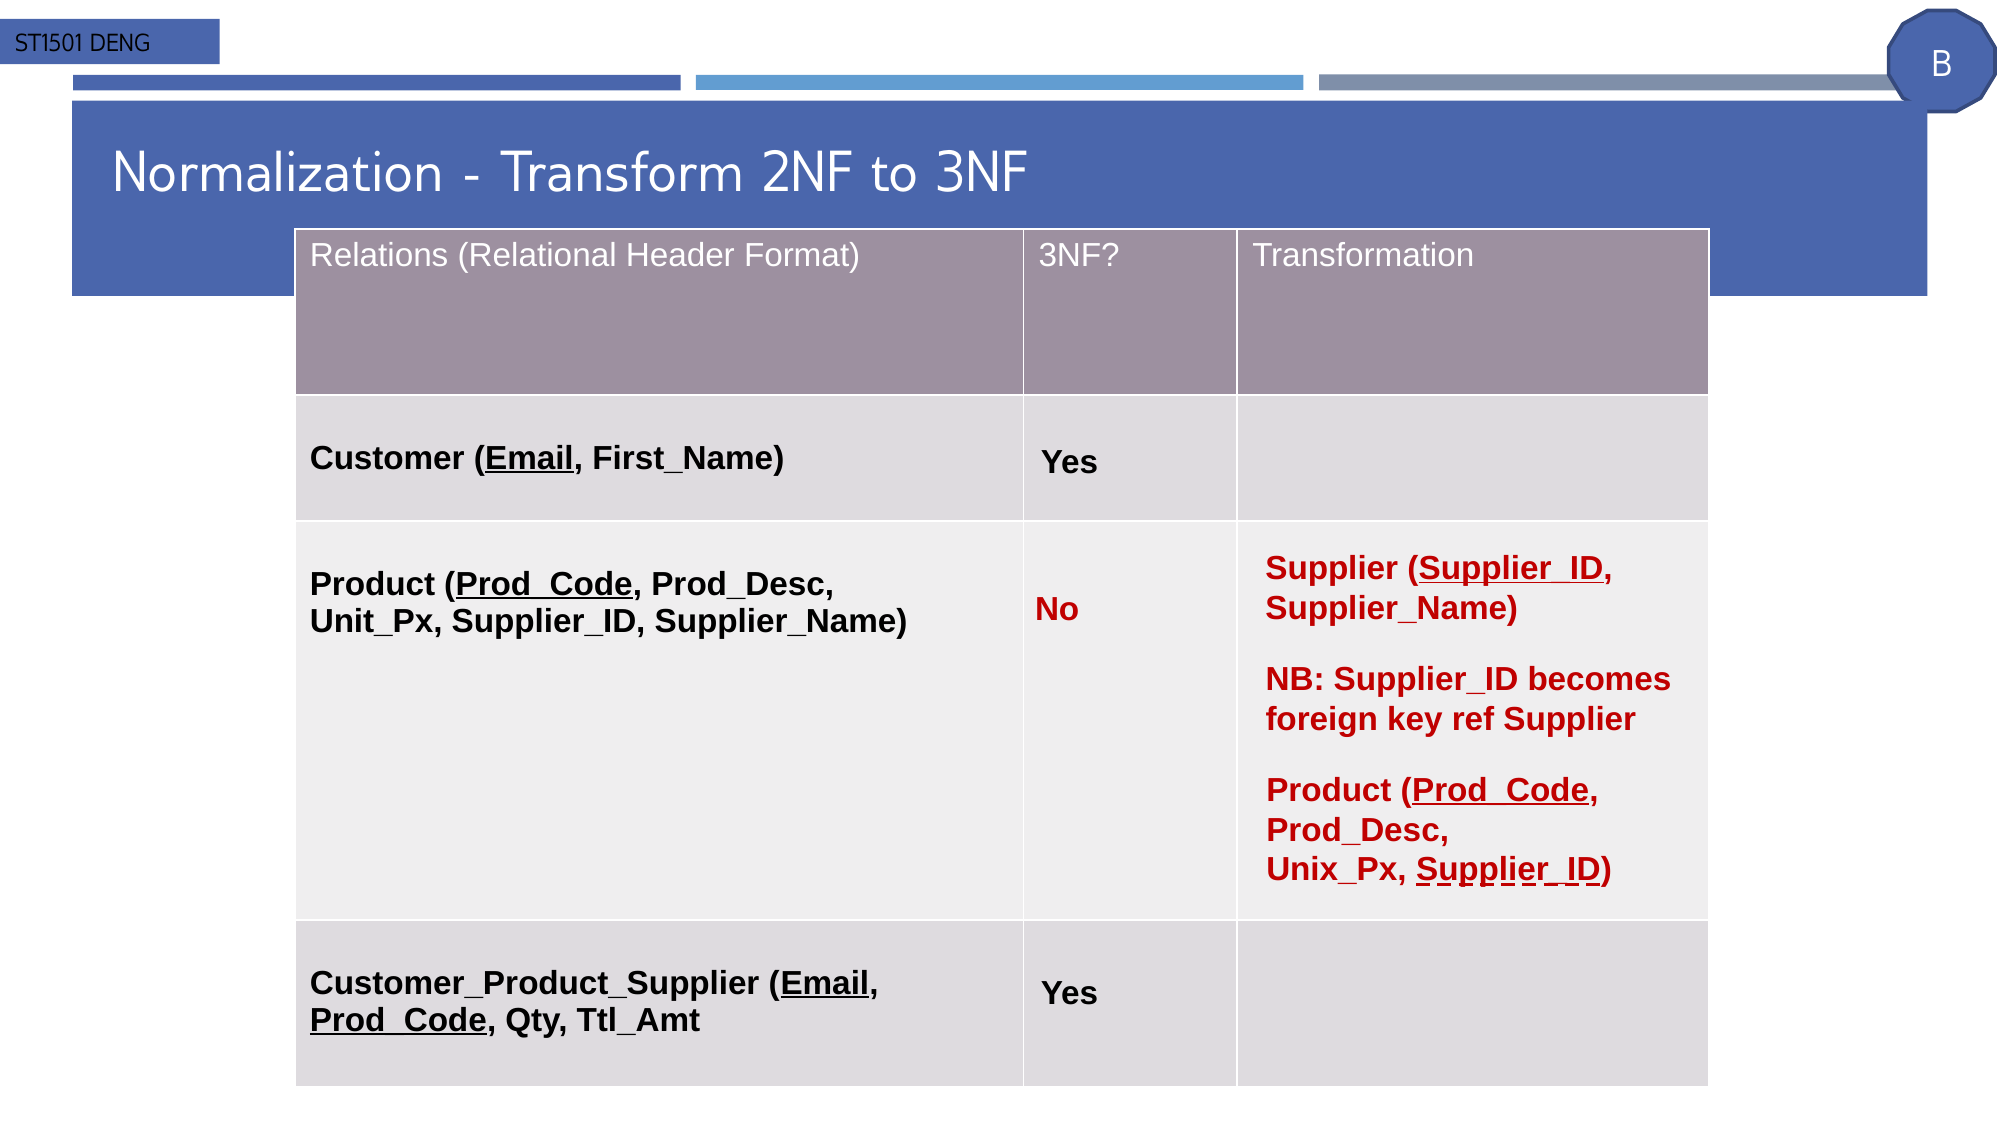

# Normalization - Transform 2NF to 3NF
| Relations (Relational Header Format) | 3NF? | Transformation |
| --- | --- | --- |
| Customer (Email, First\_Name) |  |  |
| Product (Prod\_Code, Prod\_Desc, Unit\_Px, Supplier\_ID, Supplier\_Name) |  |  |
| Customer\_Product\_Supplier (Email, Prod\_Code, Qty, Ttl\_Amt |  |  |
Yes
Supplier (Supplier_ID,
Supplier_Name)
No
NB: Supplier_ID becomes
foreign key ref Supplier
Product (Prod_Code,
Prod_Desc,
Unix_Px, Supplier_ID)
Yes